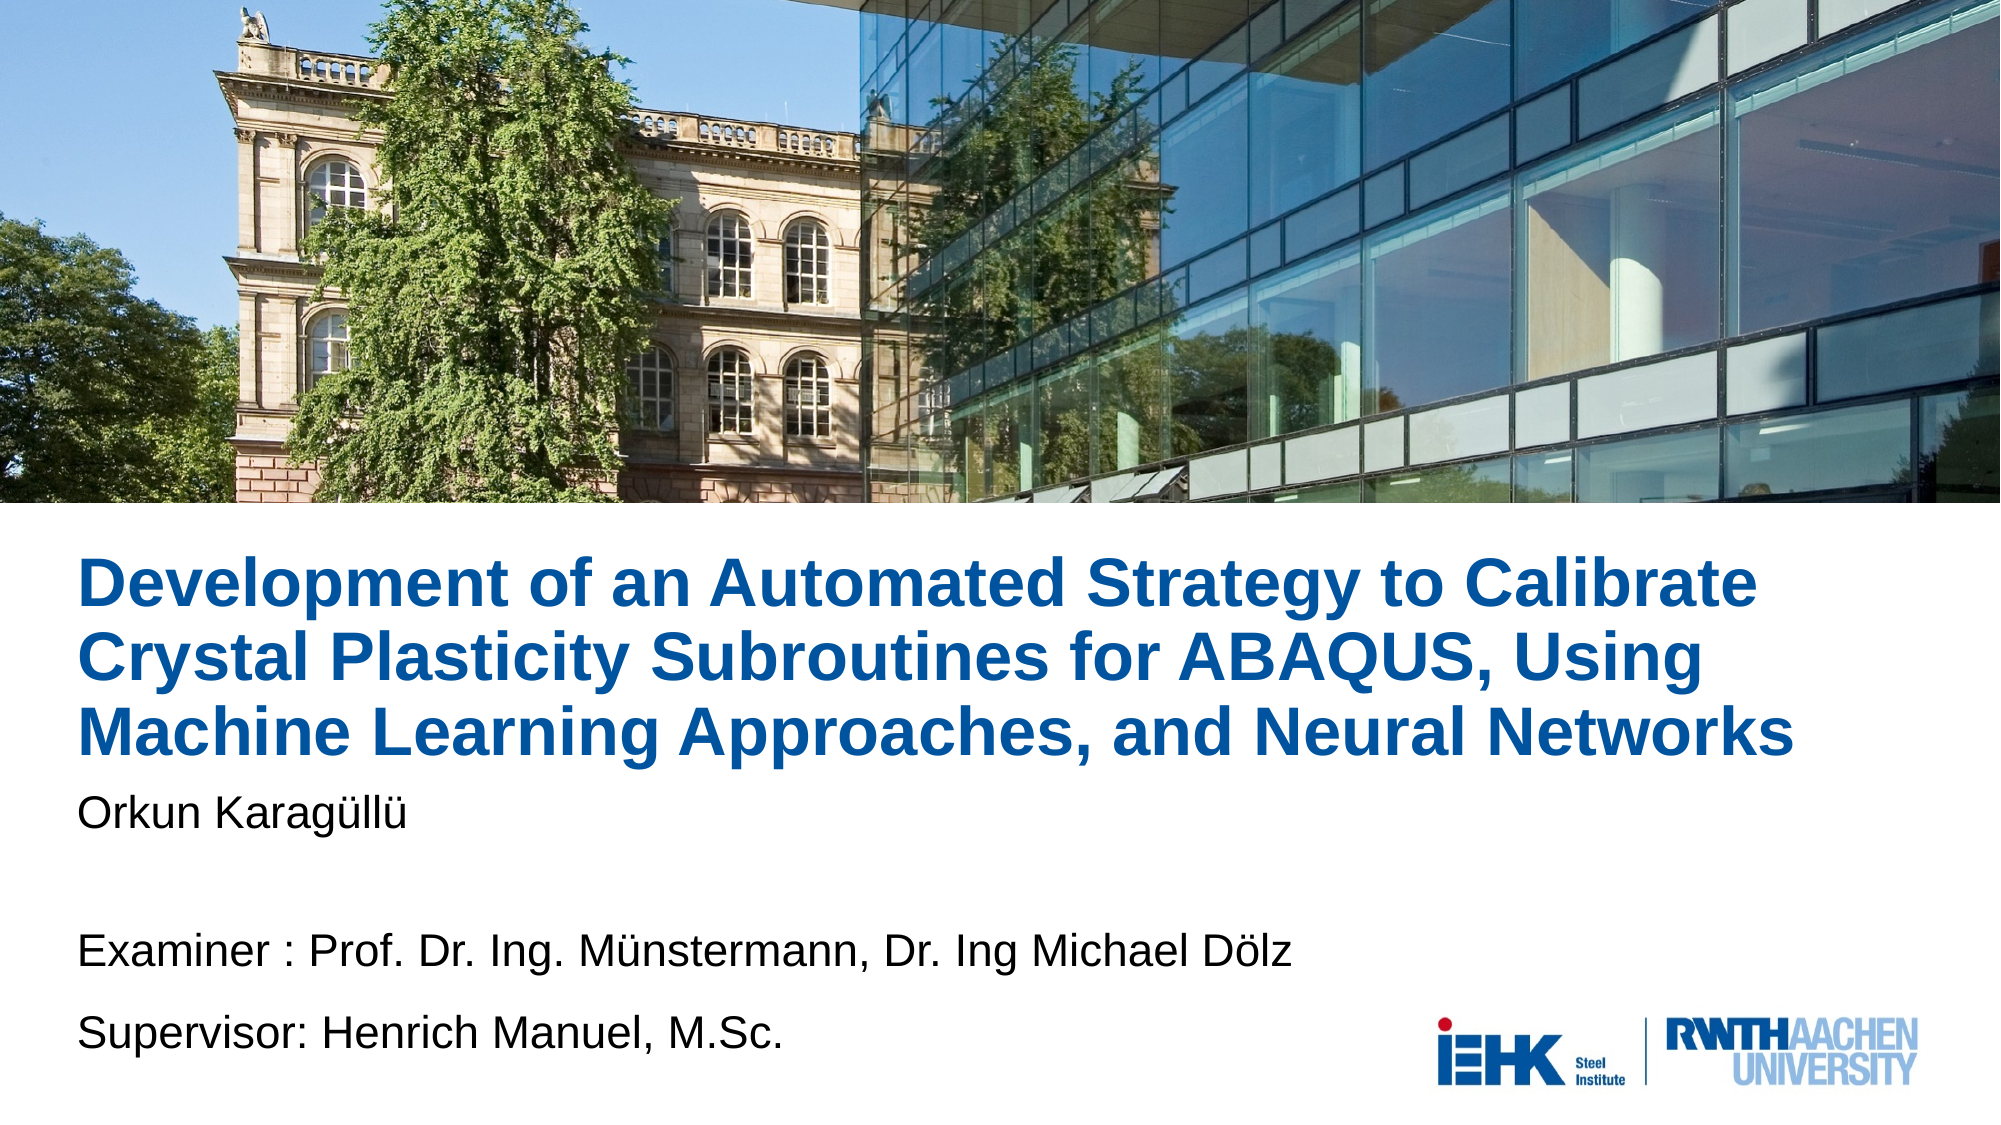

# Development of an Automated Strategy to Calibrate Crystal Plasticity Subroutines for ABAQUS, Using Machine Learning Approaches, and Neural Networks
Orkun Karagüllü

Examiner : Prof. Dr. Ing. Münstermann, Dr. Ing Michael Dölz
Supervisor: Henrich Manuel, M.Sc.